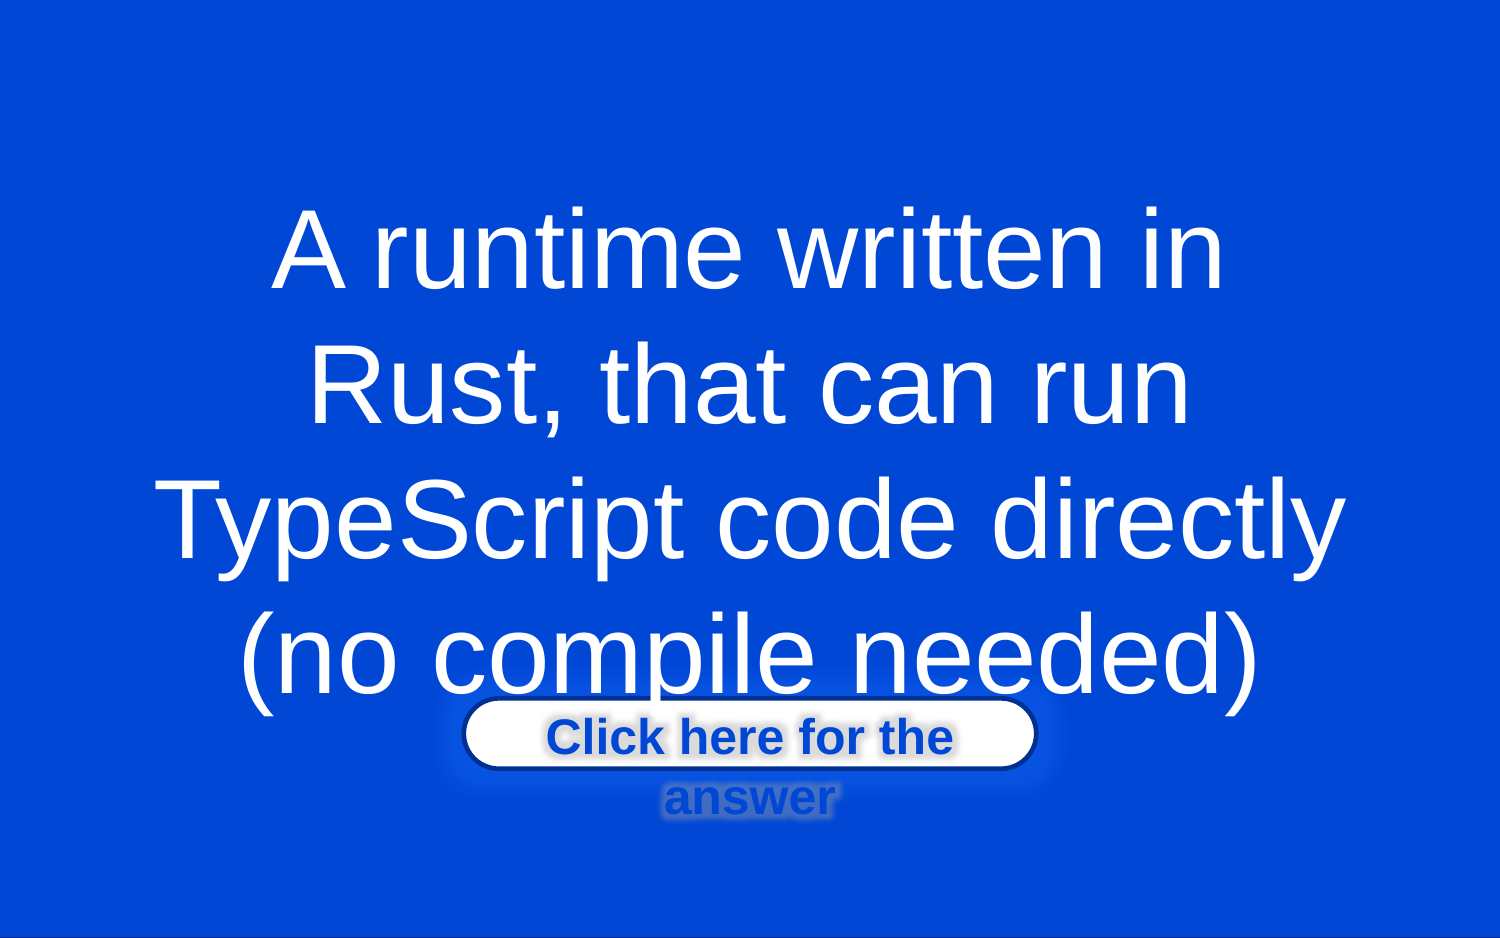

A runtime written in Rust, that can run TypeScript code directly (no compile needed)
Click here for the answer